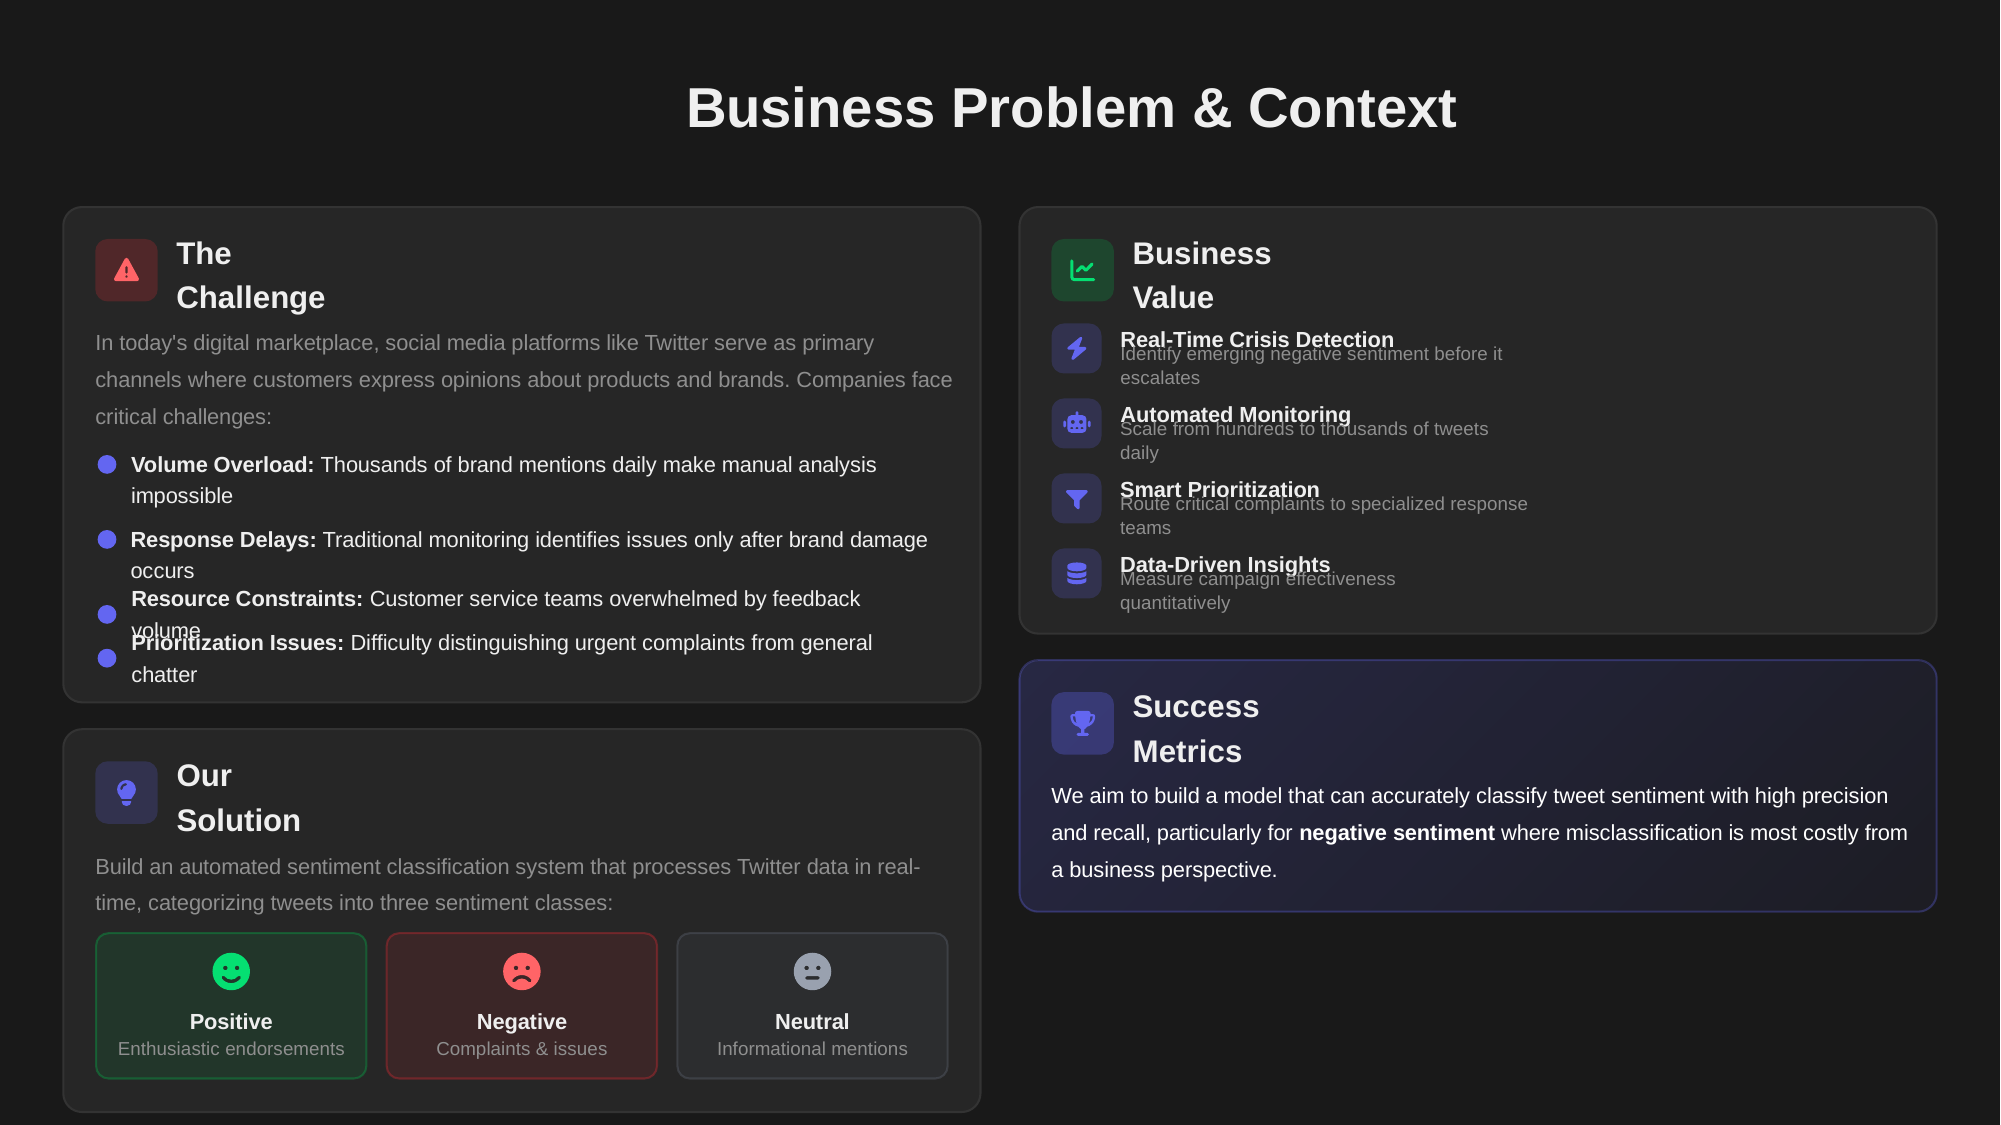

Business Problem & Context

The Challenge
Business Value

In today's digital marketplace, social media platforms like Twitter serve as primary channels where customers express opinions about products and brands. Companies face critical challenges:
Real-Time Crisis Detection

Identify emerging negative sentiment before it escalates
Automated Monitoring

Scale from hundreds to thousands of tweets daily
Volume Overload: Thousands of brand mentions daily make manual analysis impossible

Smart Prioritization

Route critical complaints to specialized response teams
Response Delays: Traditional monitoring identifies issues only after brand damage occurs

Data-Driven Insights

Measure campaign effectiveness quantitatively
Resource Constraints: Customer service teams overwhelmed by feedback volume

Prioritization Issues: Difficulty distinguishing urgent complaints from general chatter

Success Metrics

Our Solution
We aim to build a model that can accurately classify tweet sentiment with high precision and recall, particularly for negative sentiment where misclassification is most costly from a business perspective.

Build an automated sentiment classification system that processes Twitter data in real-time, categorizing tweets into three sentiment classes:

Positive
Negative
Neutral
Enthusiastic endorsements
Complaints & issues
Informational mentions